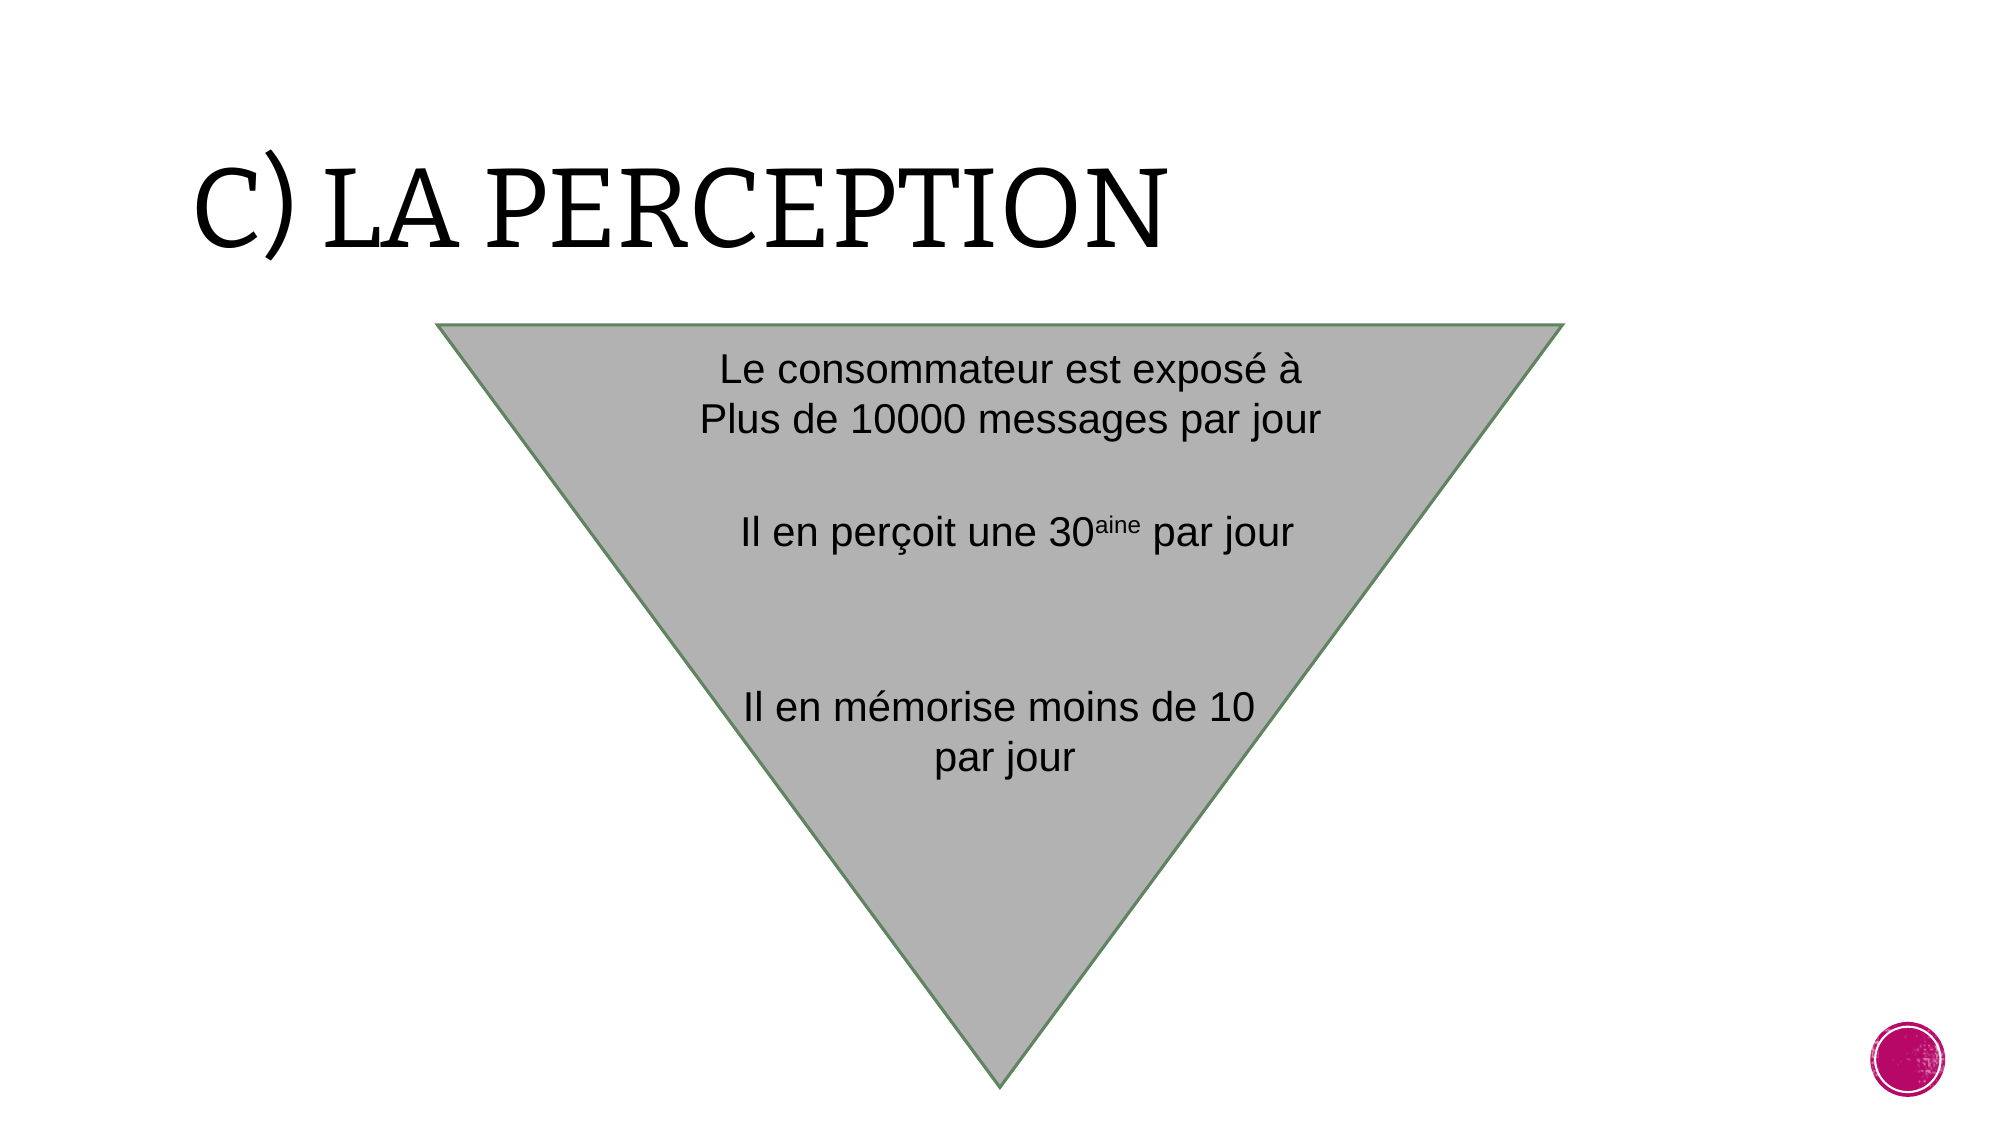

# c) La perception

Le consommateur est exposé à
Plus de 10000 messages par jour
Il en perçoit une 30aine par jour
Il en mémorise moins de 10
par jour